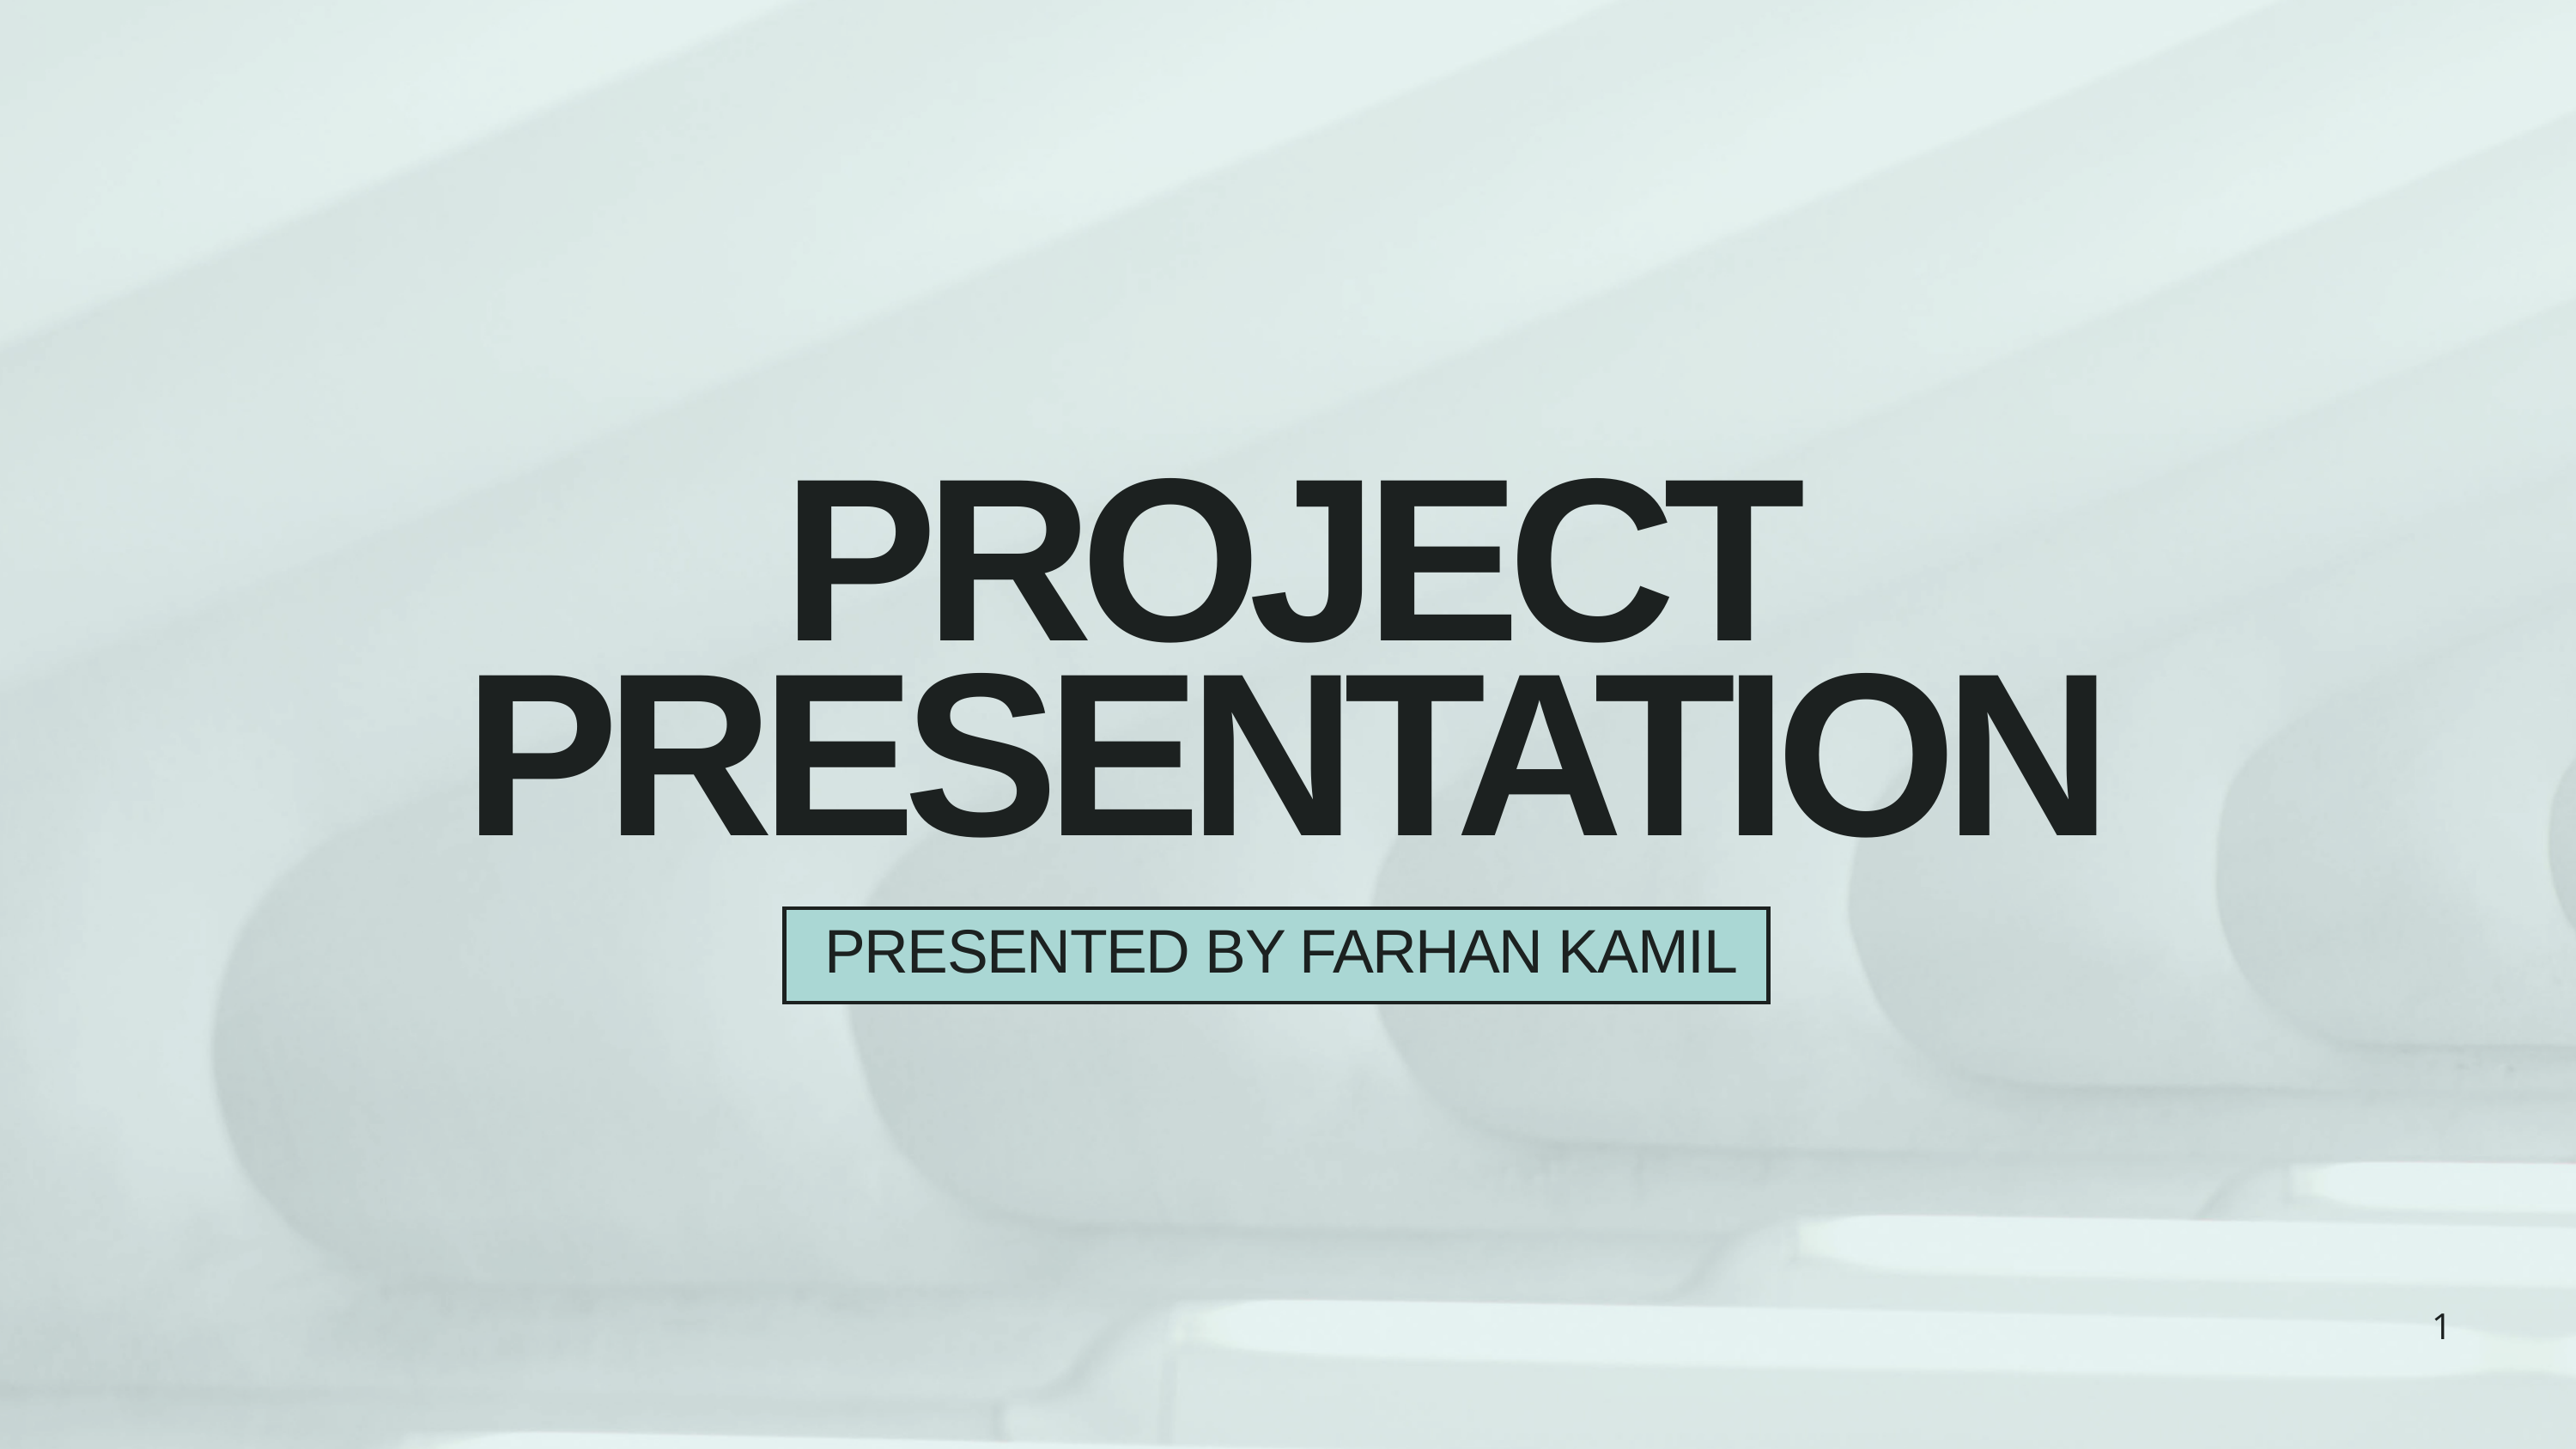

PROJECT PRESENTATION

PRESENTED BY FARHAN KAMIL
1